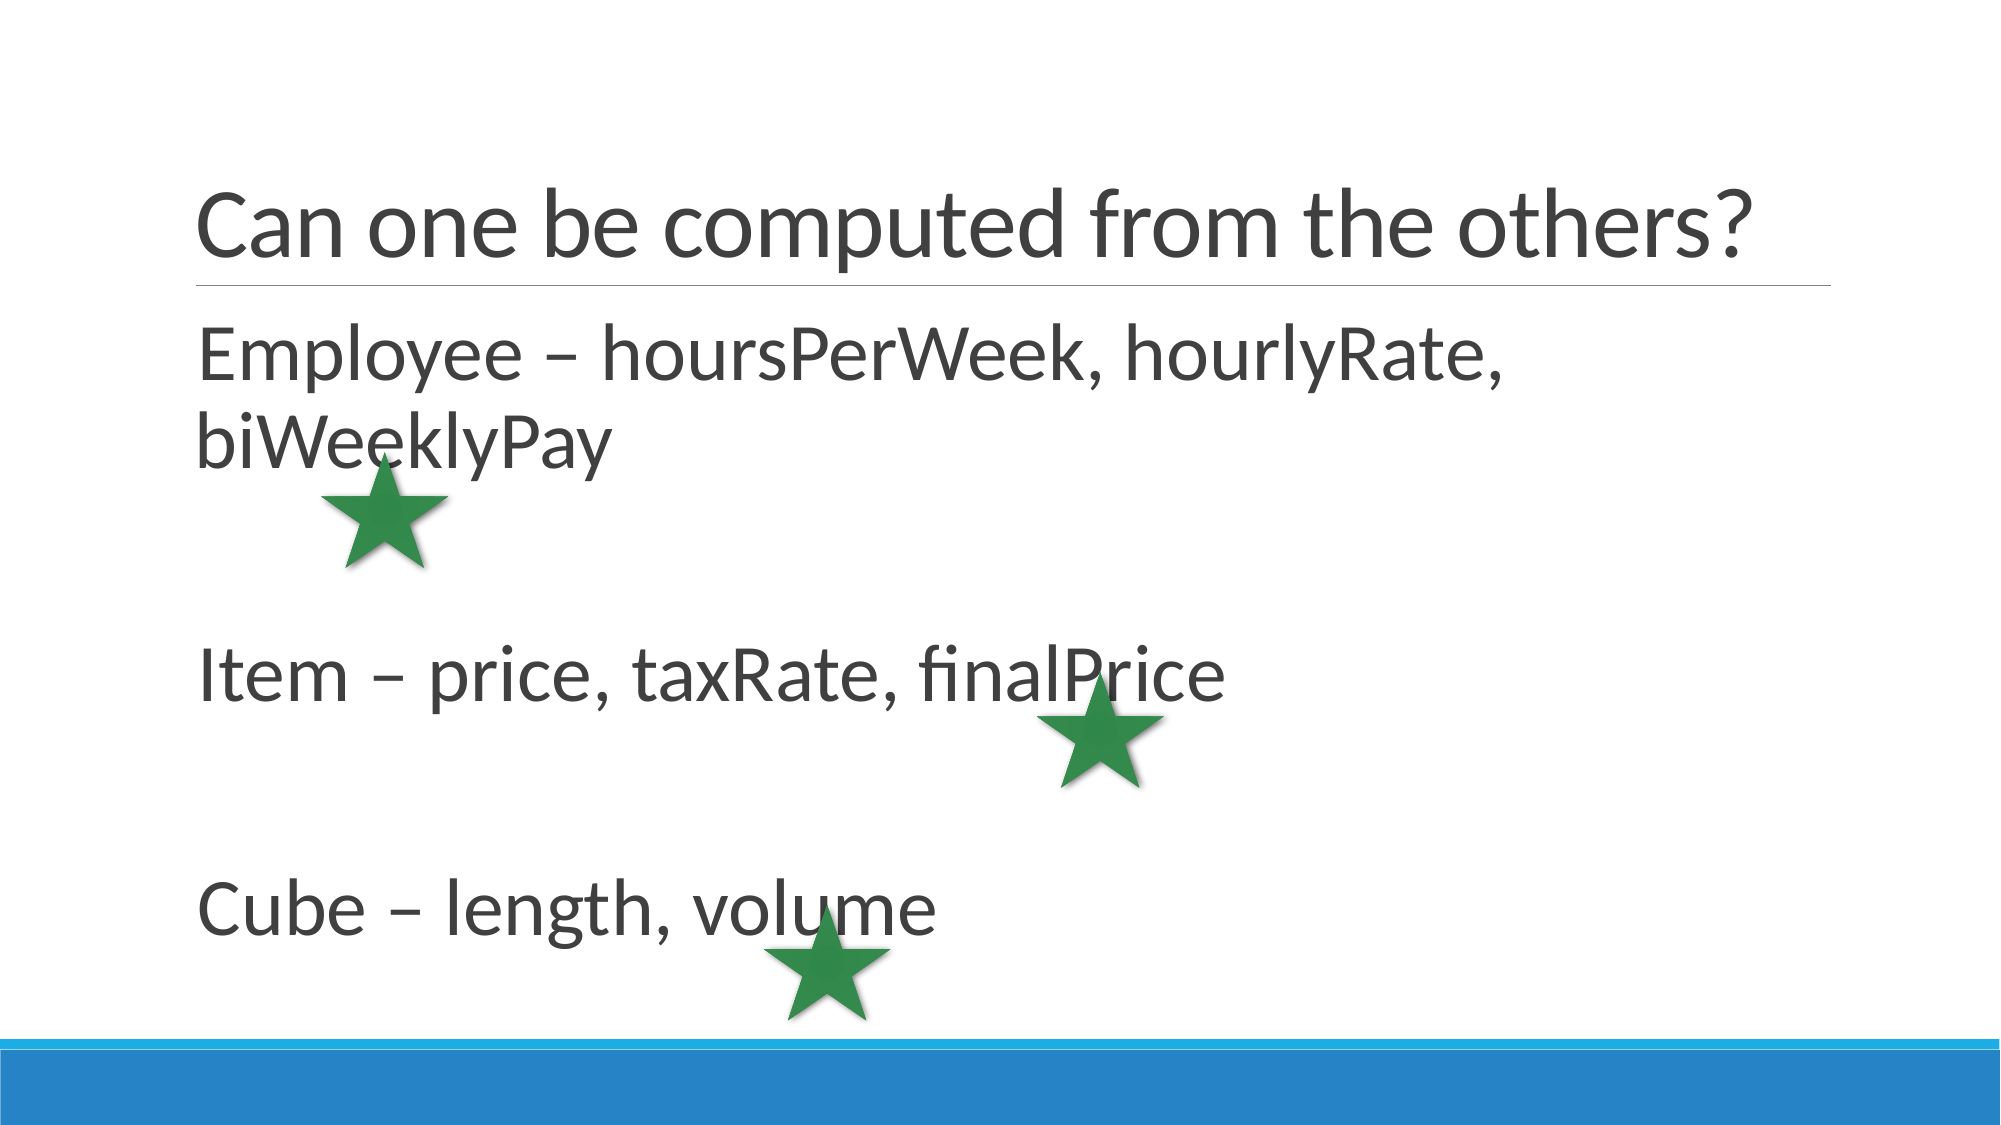

# Can one be computed from the others?
Employee – hoursPerWeek, hourlyRate, biWeeklyPay

Item – price, taxRate, finalPrice

Cube – length, volume